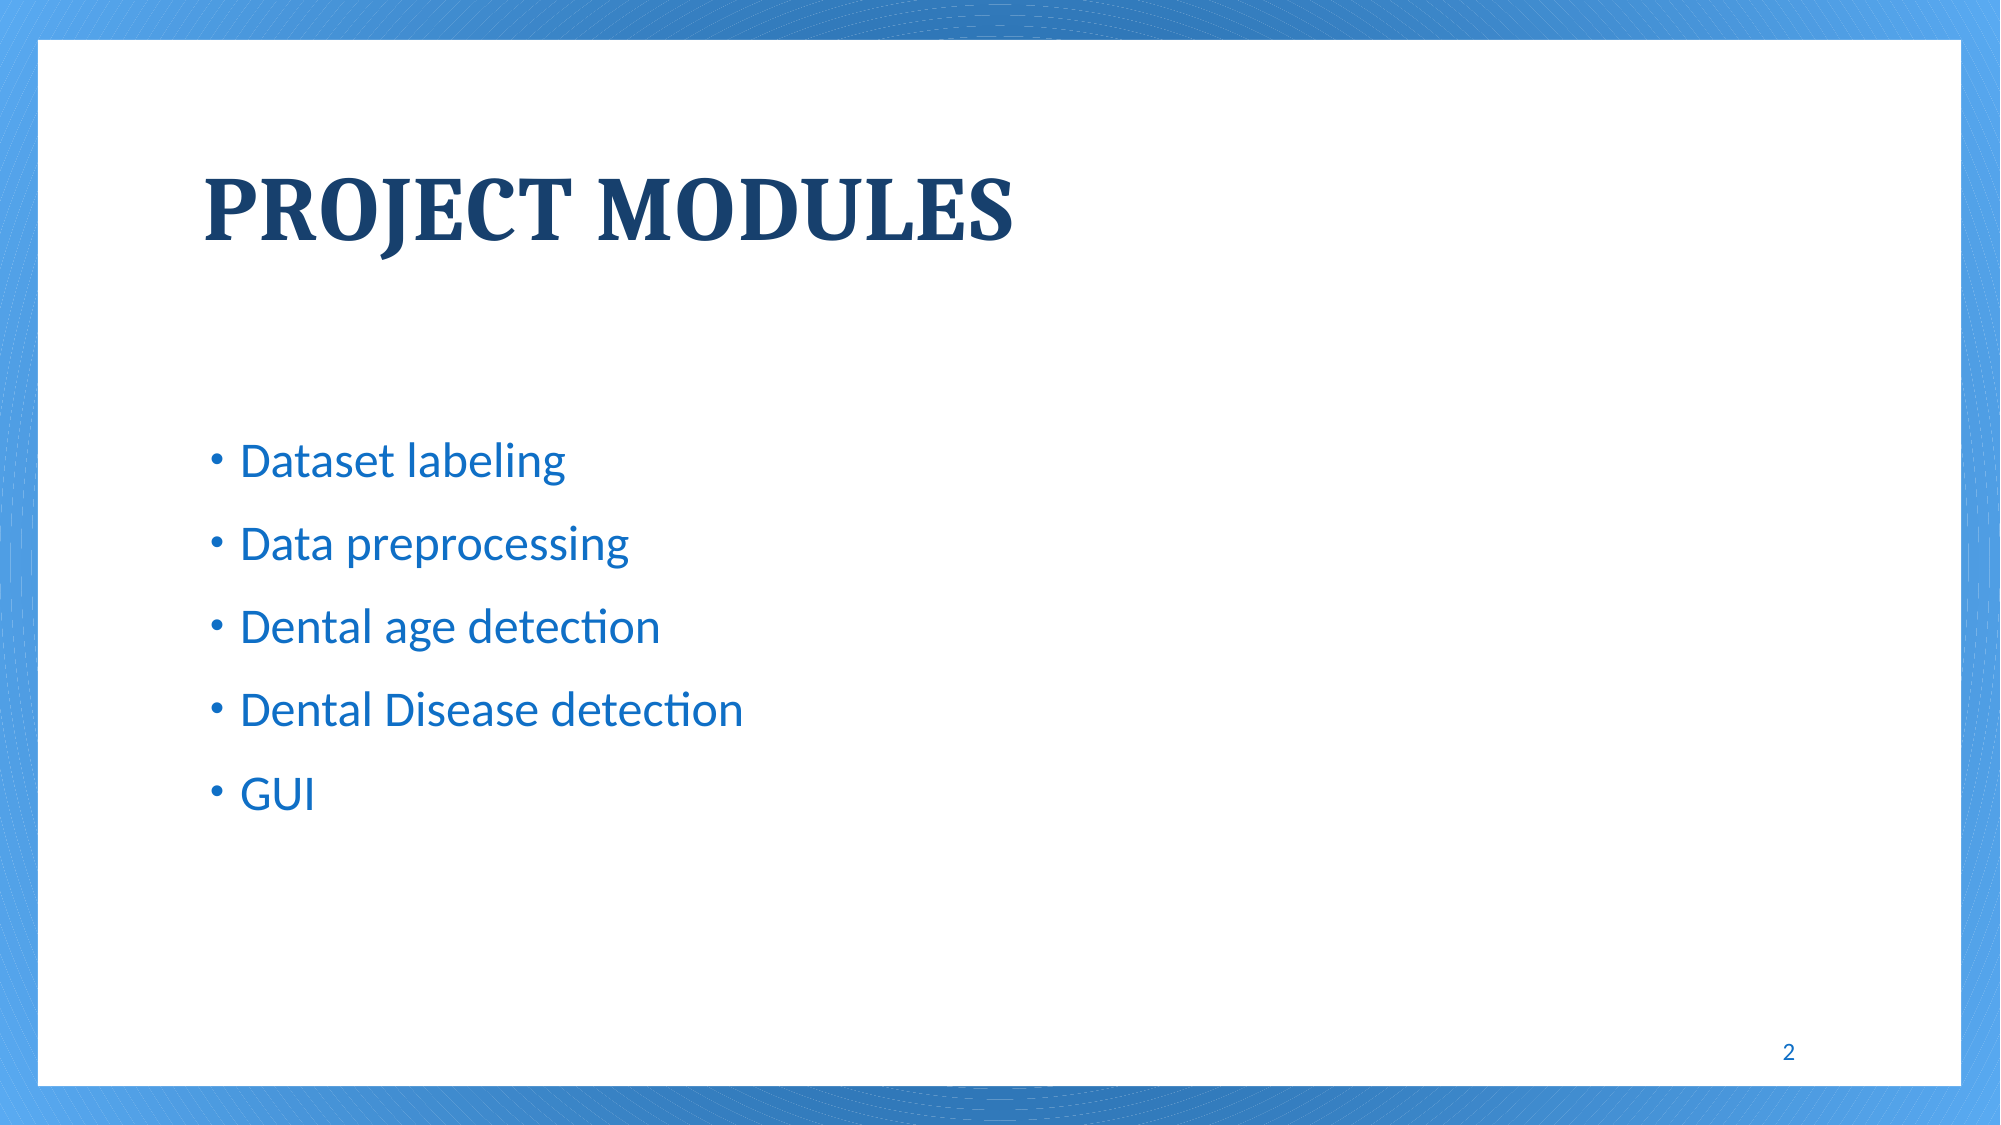

# PROJECT MODULES

Dataset labeling
Data preprocessing
Dental age detection
Dental Disease detection
GUI
2